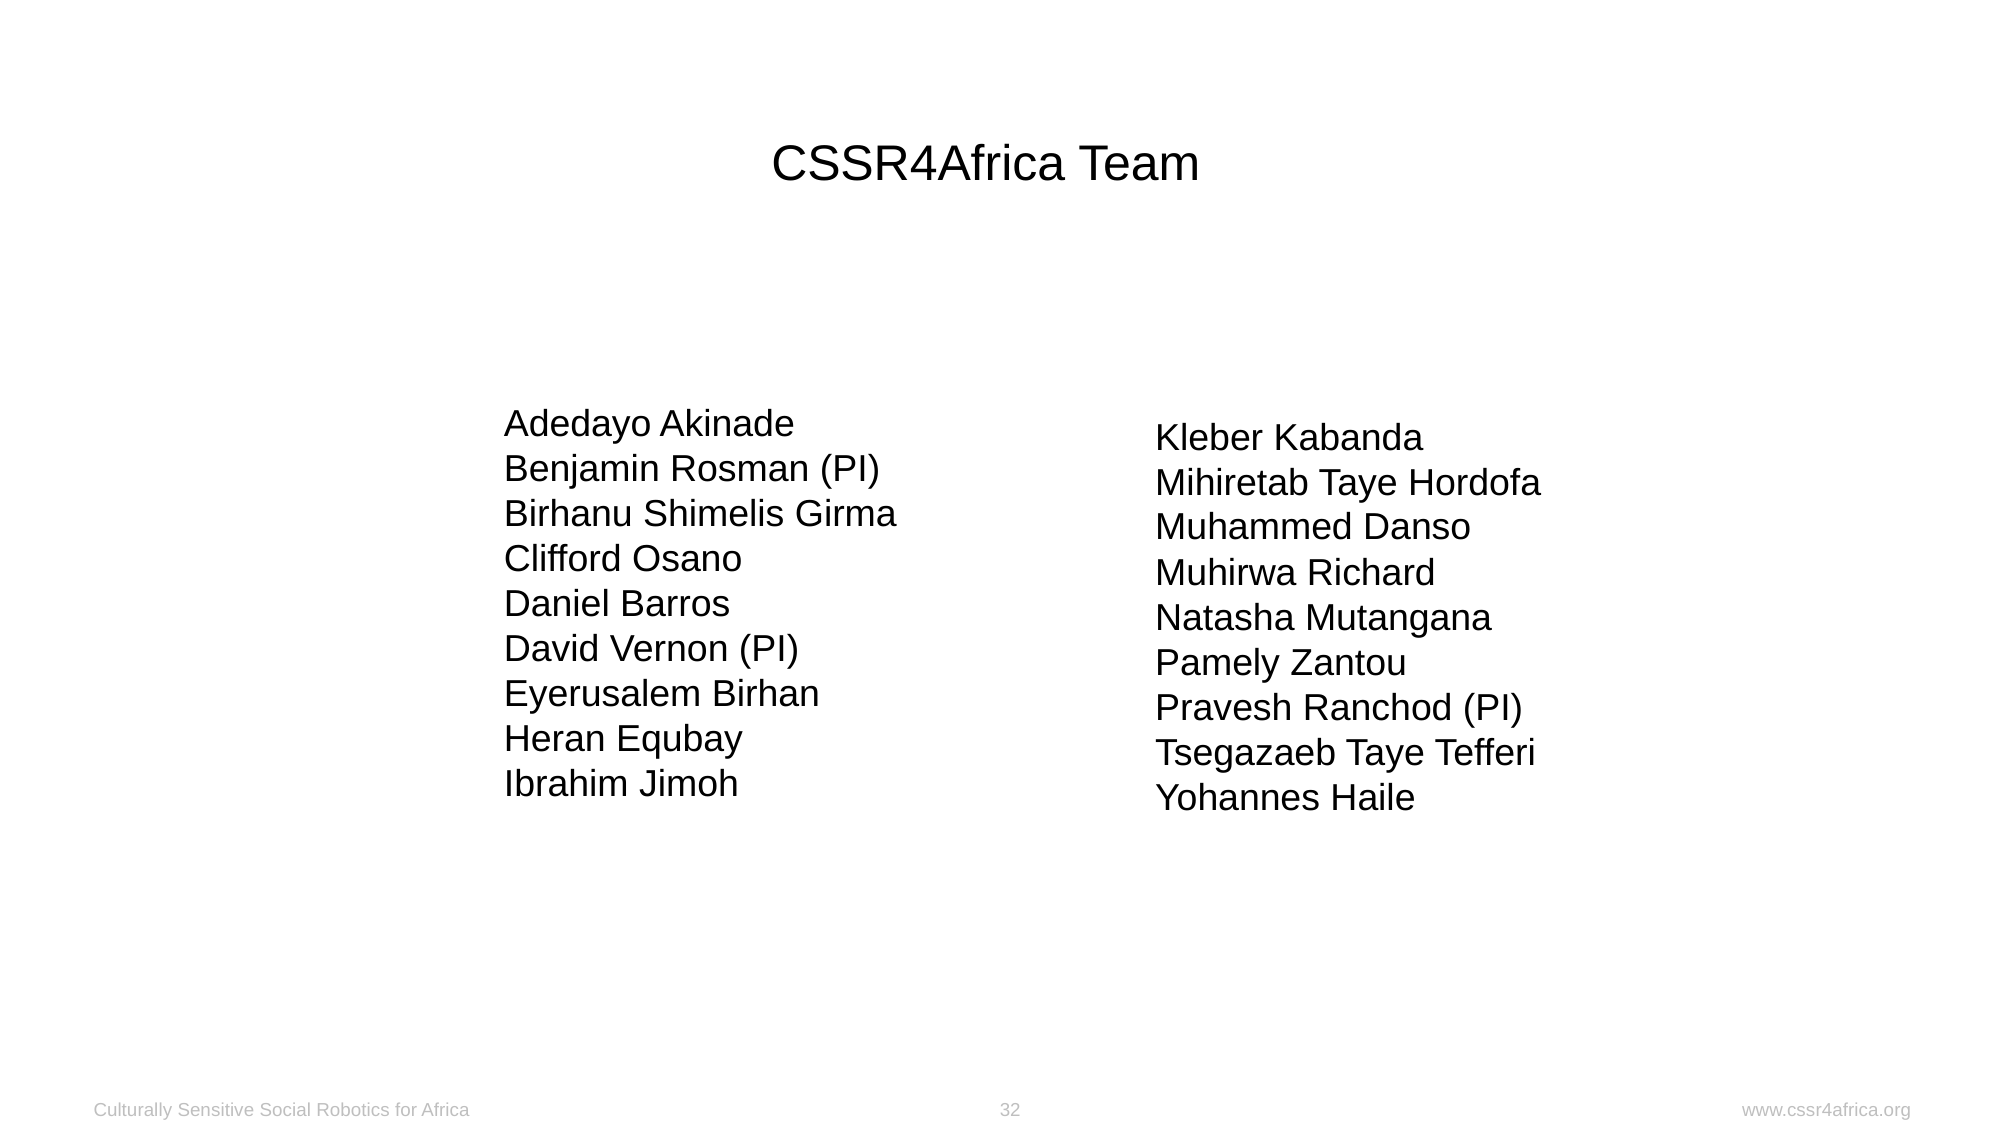

CSSR4Africa Team
# Adedayo Akinade Benjamin Rosman (PI) Birhanu Shimelis Girma Clifford Osano Daniel Barros David Vernon (PI) Eyerusalem Birhan Heran Equbay Ibrahim Jimoh
Kleber Kabanda
Mihiretab Taye Hordofa
Muhammed Danso
Muhirwa Richard
Natasha Mutangana
Pamely Zantou
Pravesh Ranchod (PI)
Tsegazaeb Taye Tefferi
Yohannes Haile